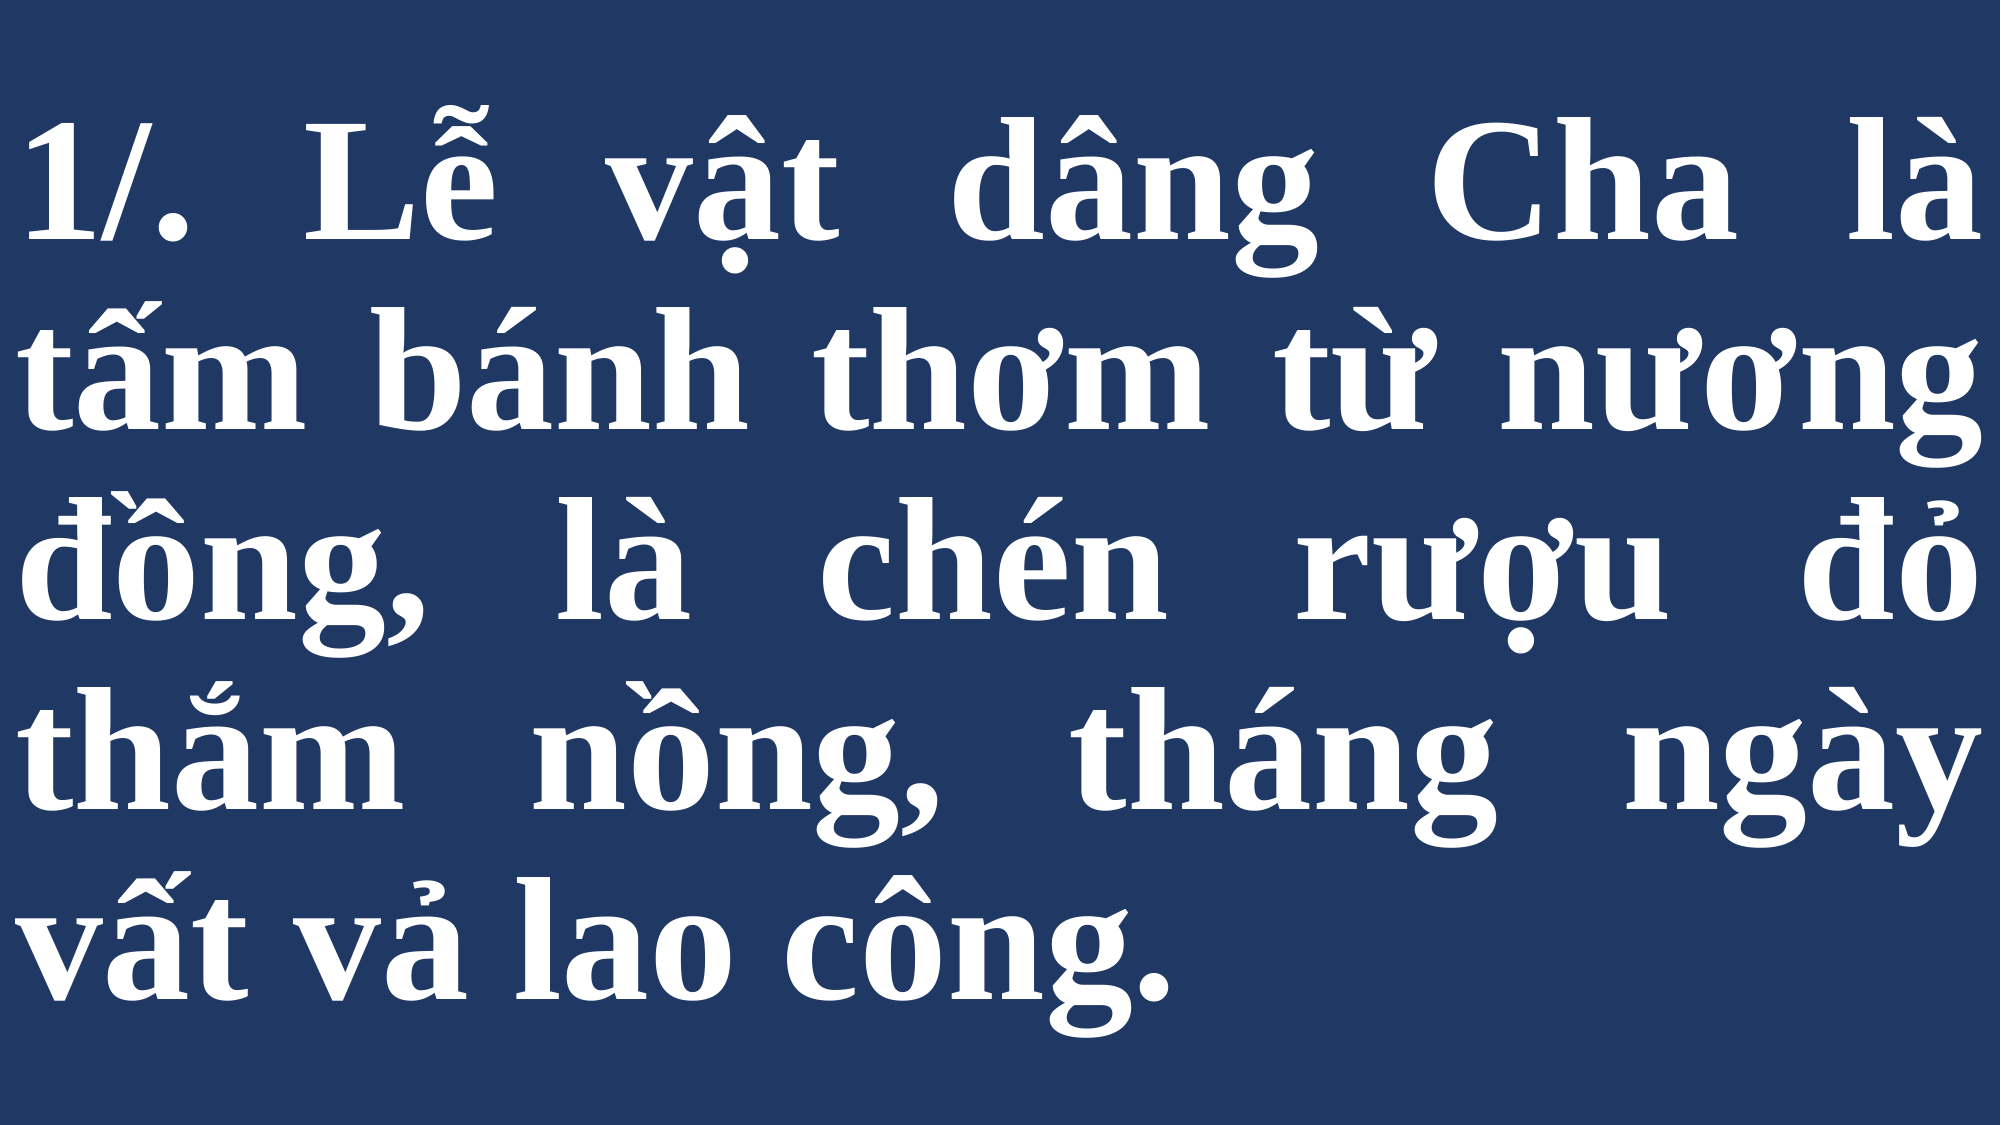

# 1/. Lễ vật dâng Cha là tấm bánh thơm từ nương đồng, là chén rượu đỏ thắm nồng, tháng ngày vất vả lao công.